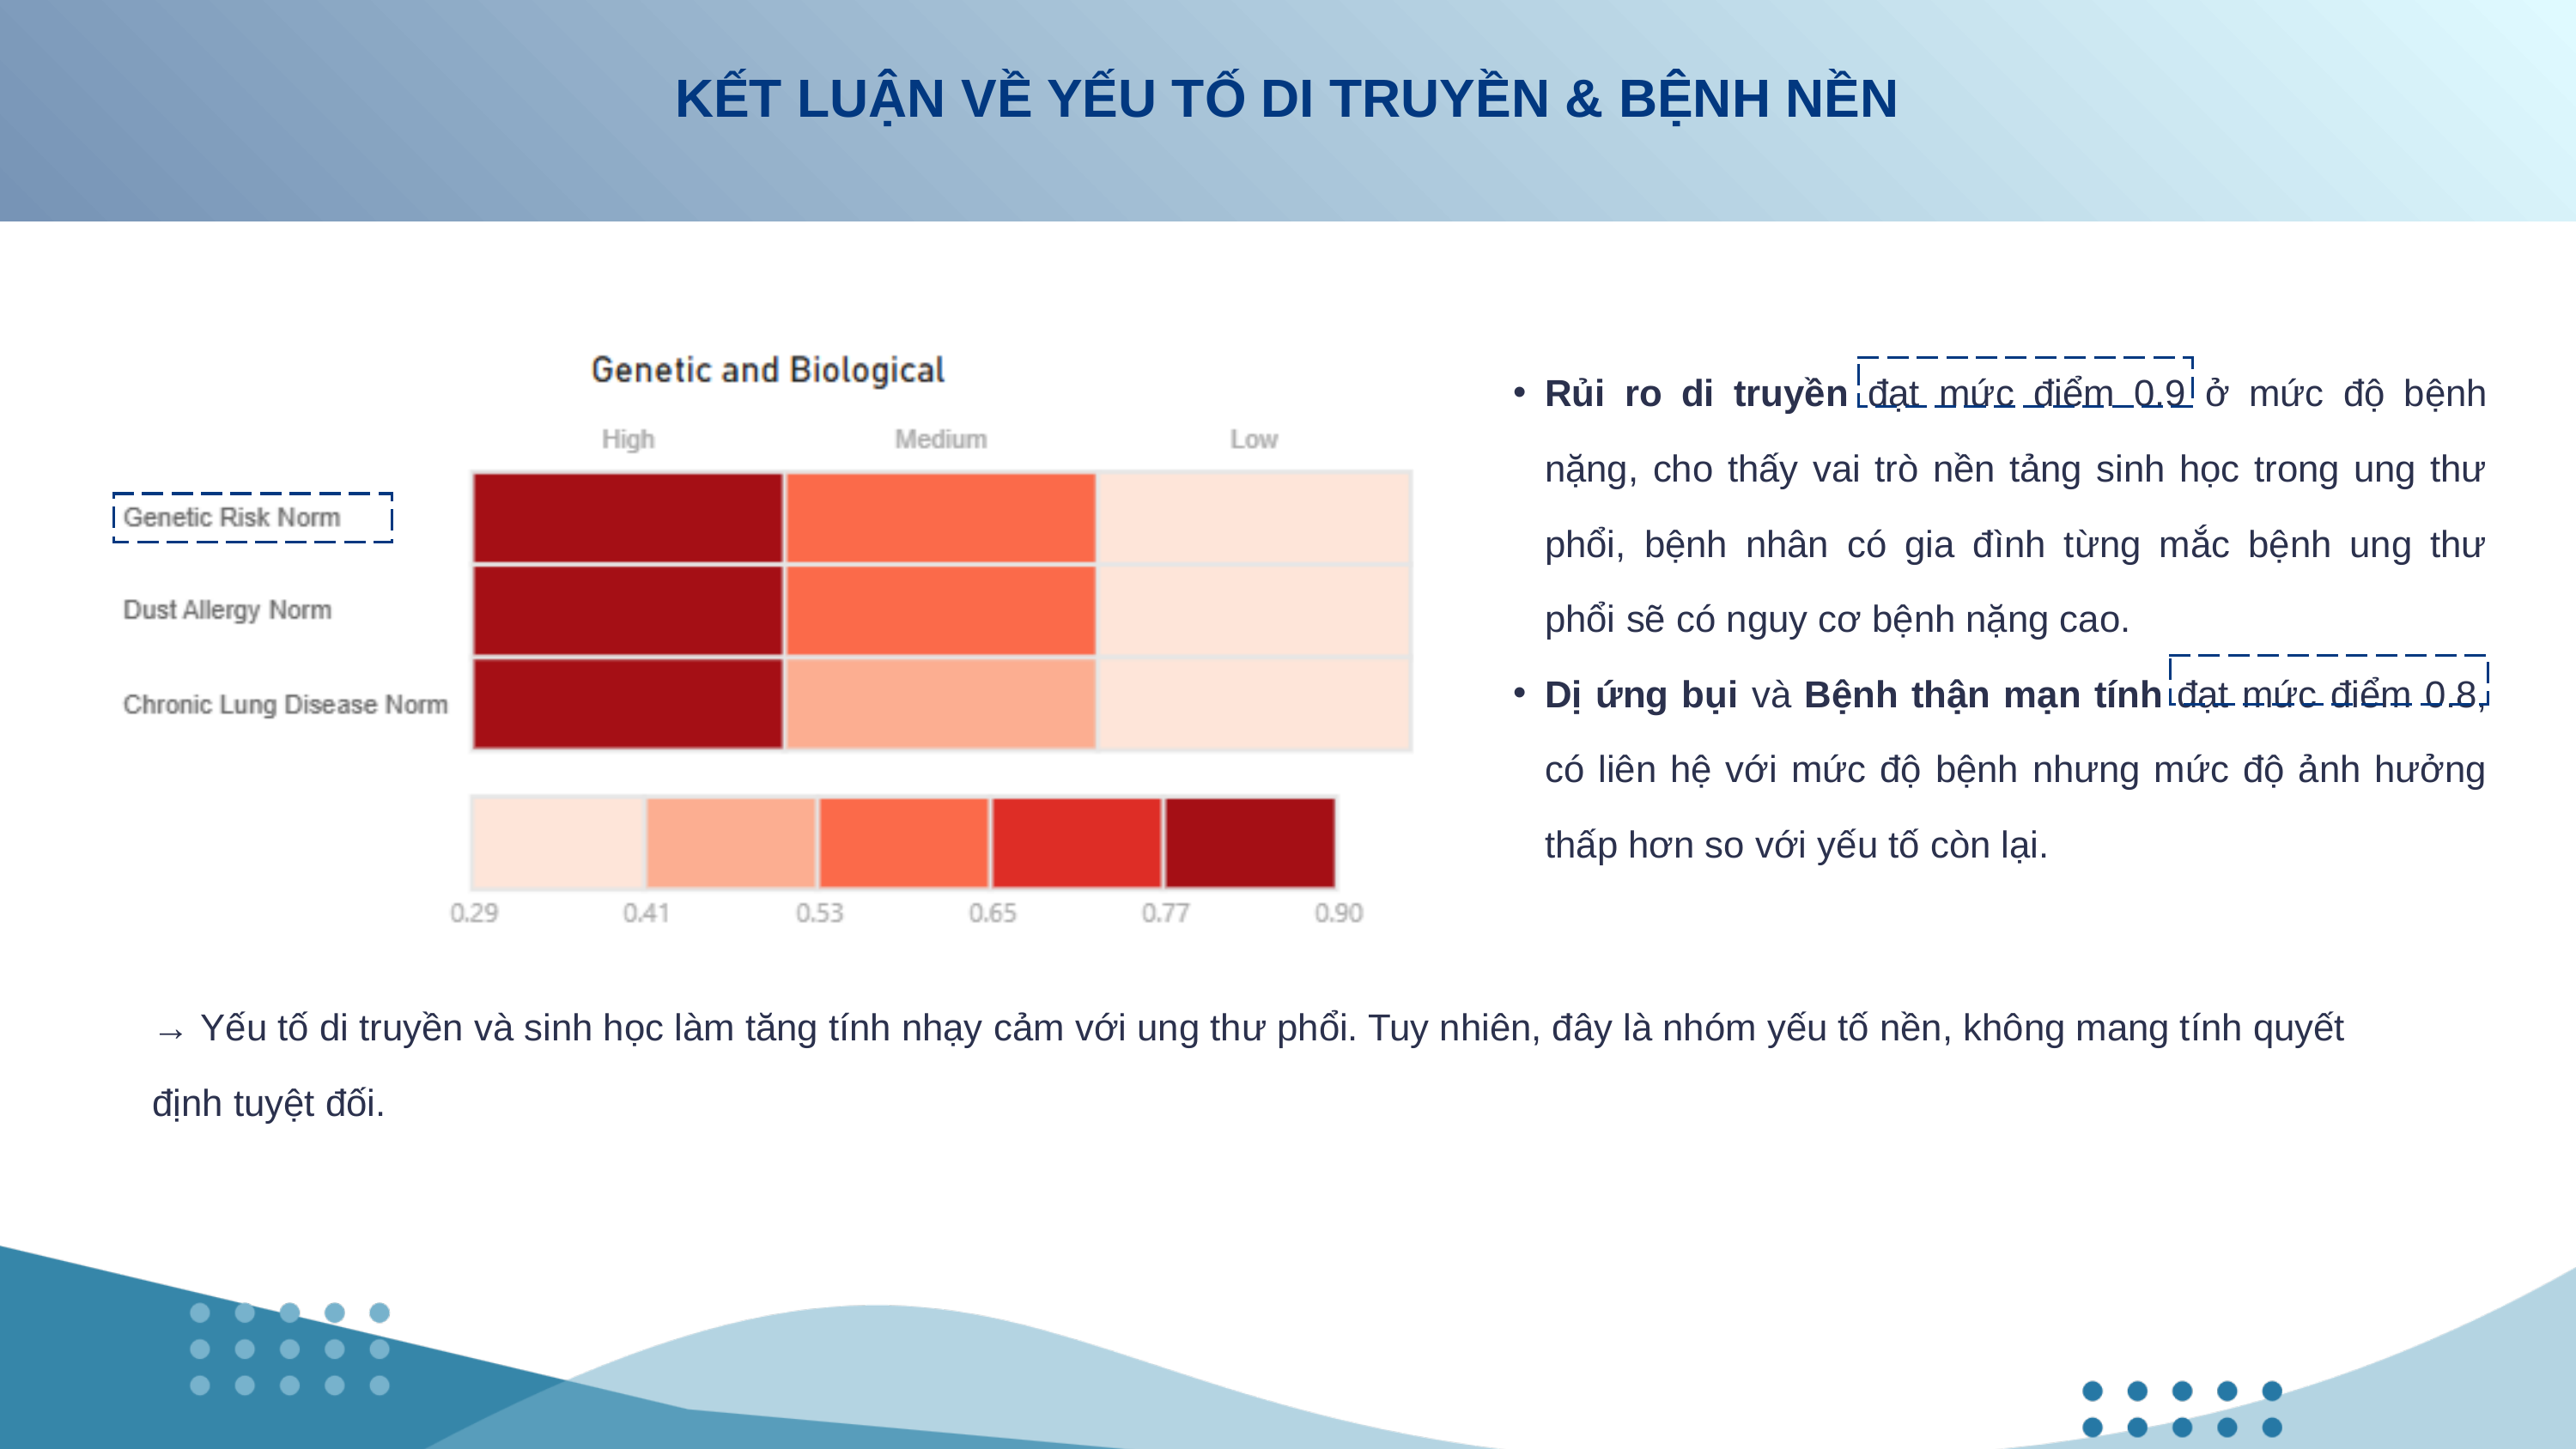

KẾT LUẬN VỀ YẾU TỐ DI TRUYỀN & BỆNH NỀN

Rủi ro di truyền đạt mức điểm 0.9 ở mức độ bệnh nặng, cho thấy vai trò nền tảng sinh học trong ung thư phổi, bệnh nhân có gia đình từng mắc bệnh ung thư phổi sẽ có nguy cơ bệnh nặng cao.
Dị ứng bụi và Bệnh thận mạn tính đạt mức điểm 0.8, có liên hệ với mức độ bệnh nhưng mức độ ảnh hưởng thấp hơn so với yếu tố còn lại.

→ Yếu tố di truyền và sinh học làm tăng tính nhạy cảm với ung thư phổi. Tuy nhiên, đây là nhóm yếu tố nền, không mang tính quyết định tuyệt đối.